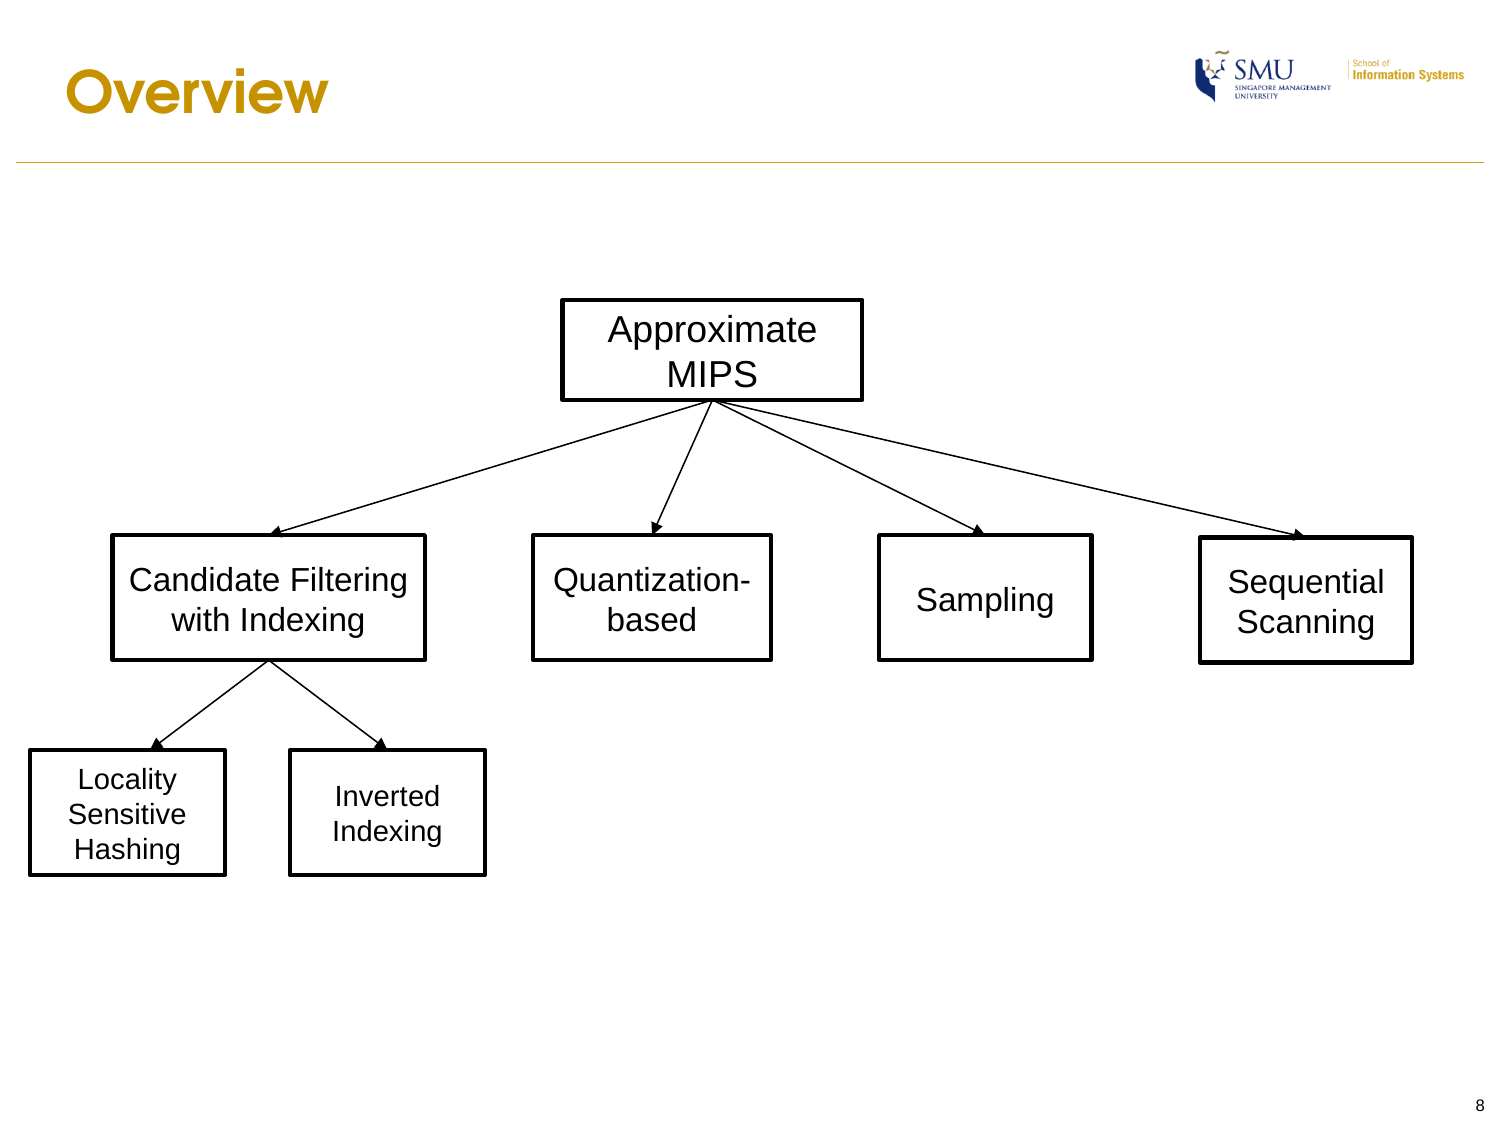

# Overview
Approximate MIPS
Candidate Filtering with Indexing
Quantization-based
Sampling
Sequential Scanning
Locality Sensitive Hashing
Inverted Indexing
8